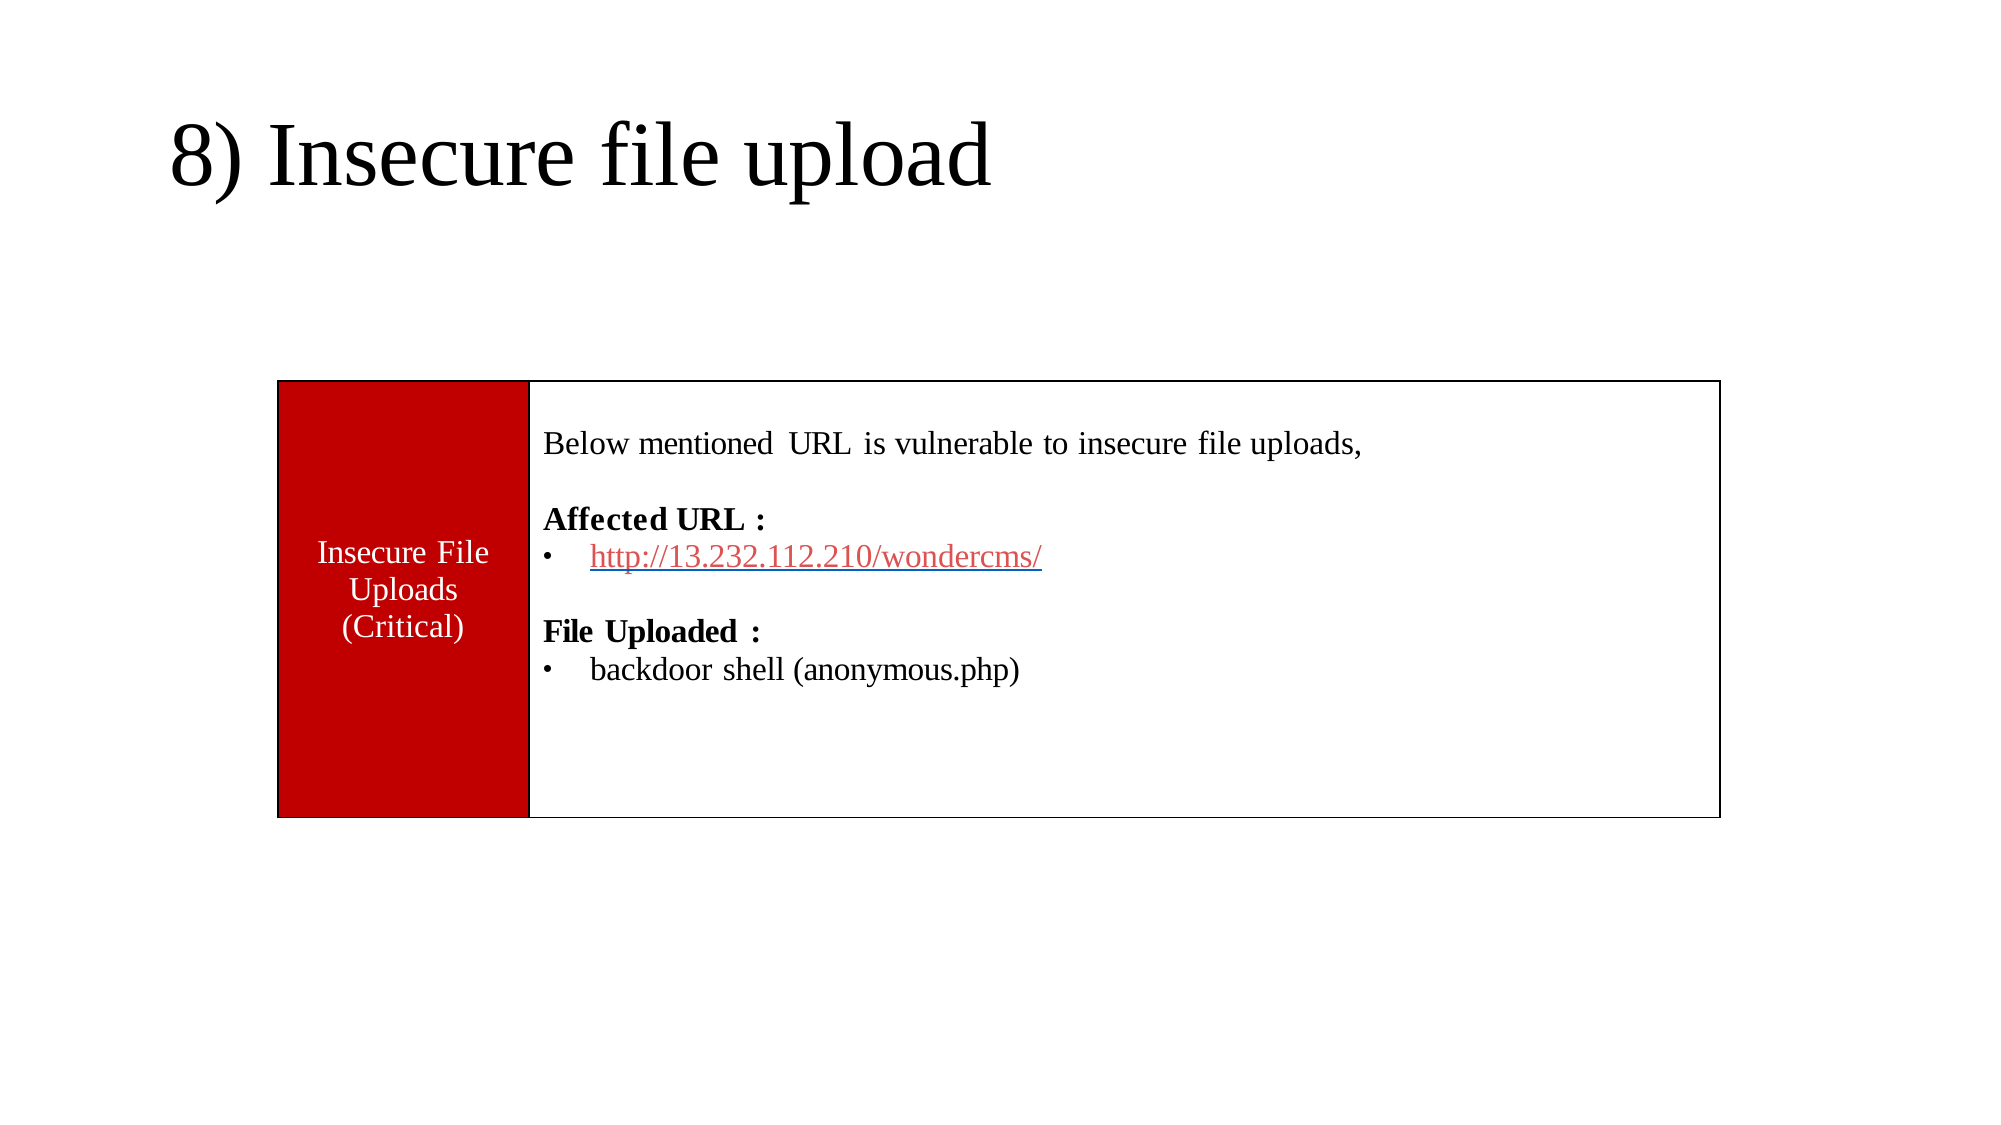

8) Insecure file upload
| Insecure File Uploads (Critical) | Below mentioned URL is vulnerable to insecure file uploads, Affected URL : http://13.232.112.210/wondercms/ File Uploaded : backdoor shell (anonymous.php) |
| --- | --- |